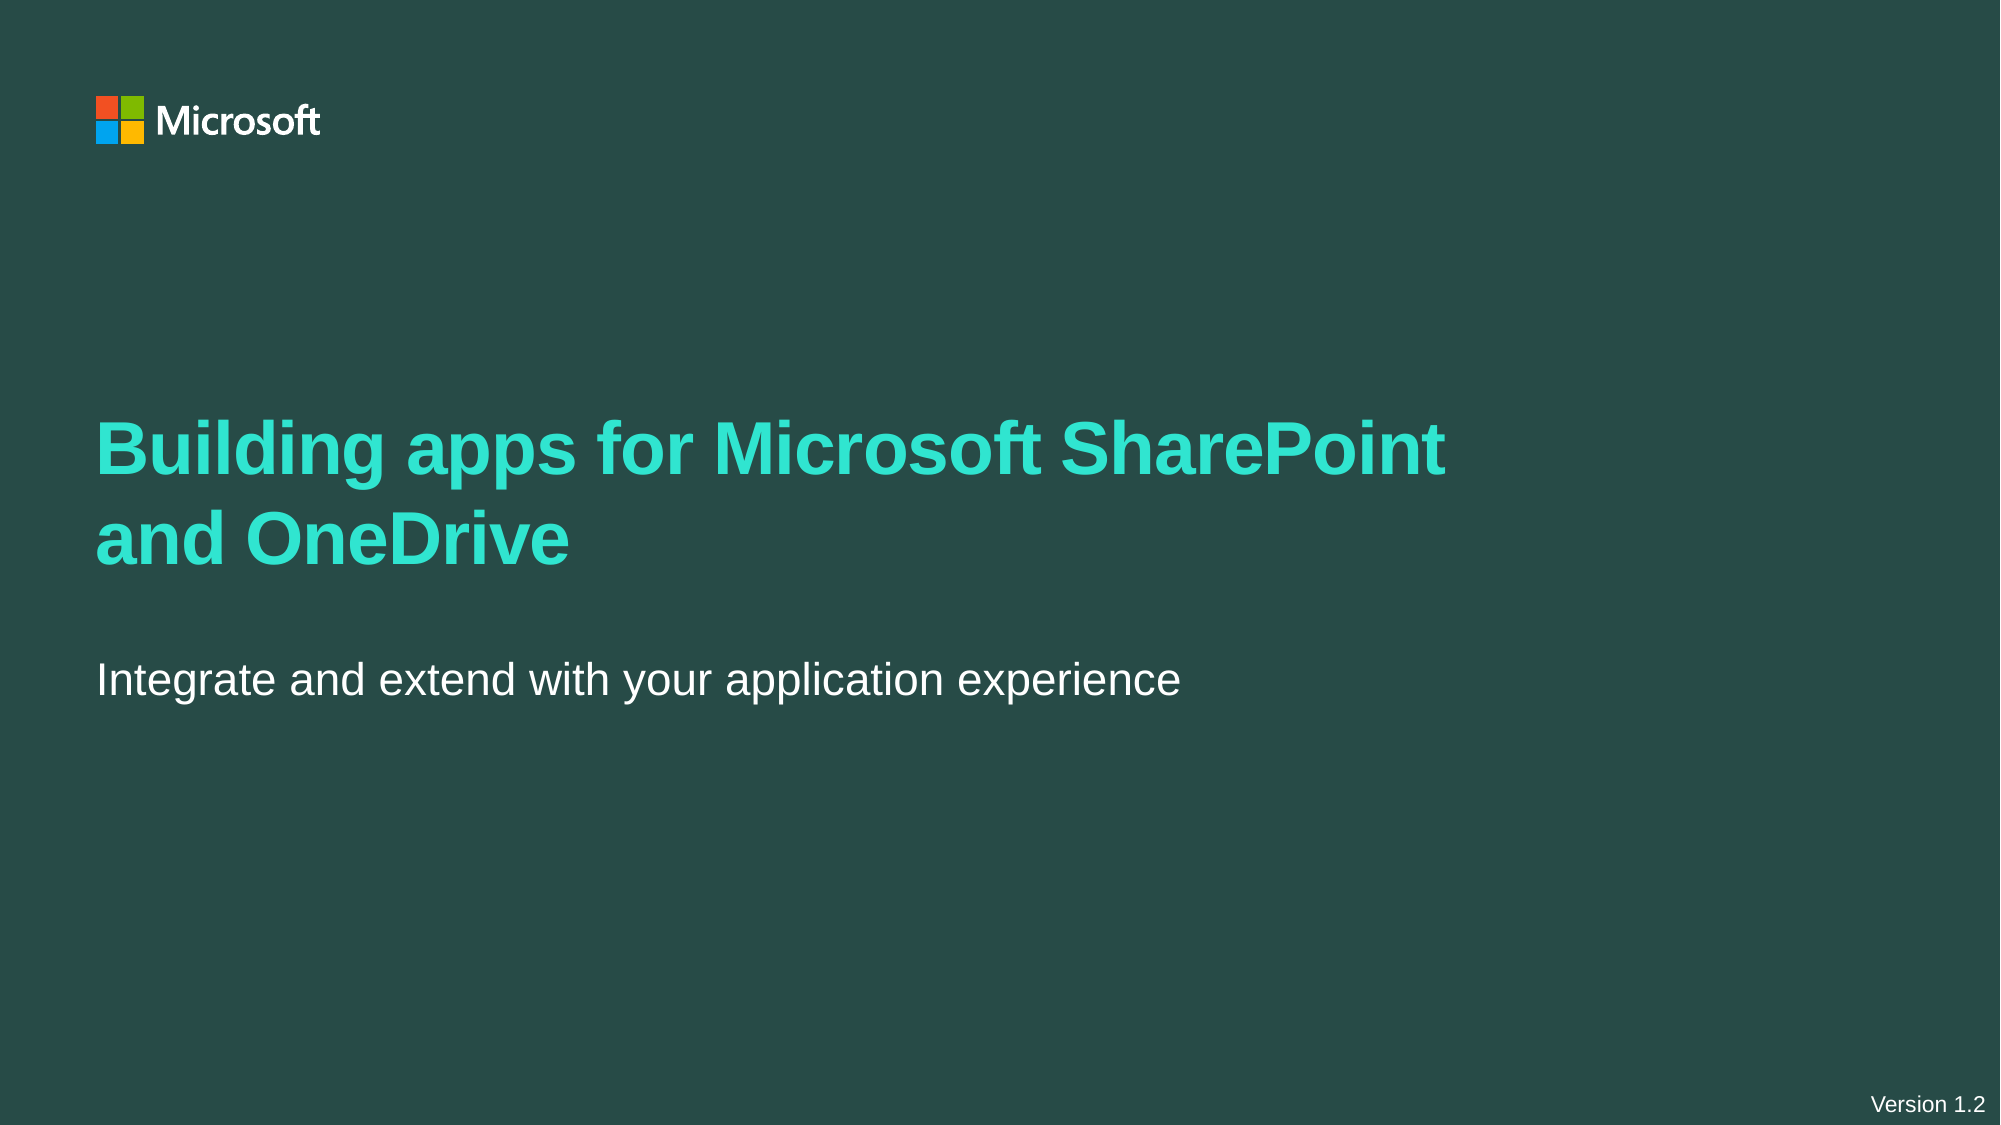

# Building apps for Microsoft SharePoint and OneDrive
Integrate and extend with your application experience

Version 1.2